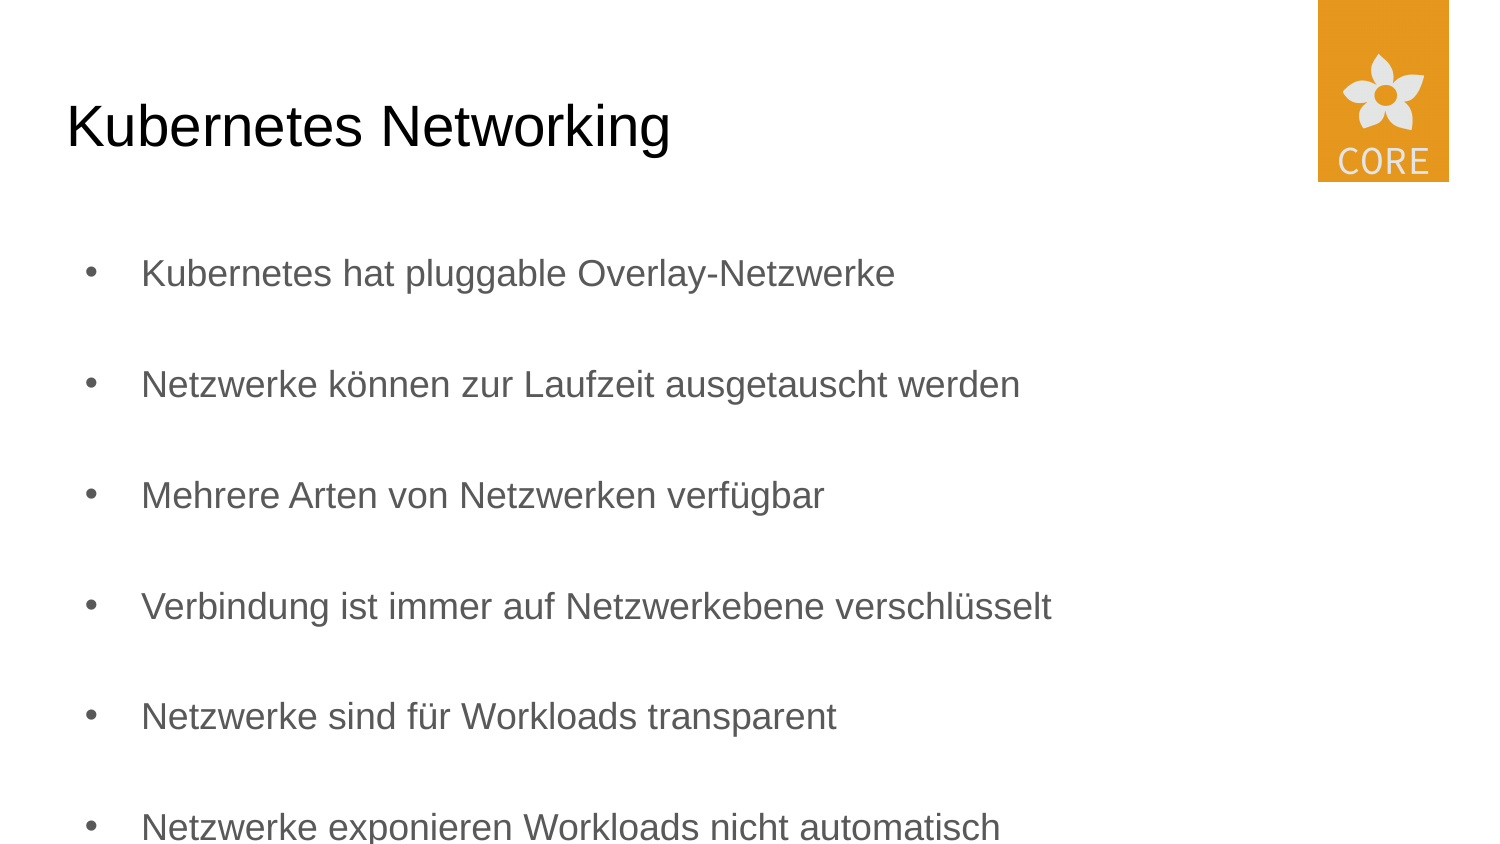

# Kubernetes Networking
Kubernetes hat pluggable Overlay-Netzwerke
Netzwerke können zur Laufzeit ausgetauscht werden
Mehrere Arten von Netzwerken verfügbar
Verbindung ist immer auf Netzwerkebene verschlüsselt
Netzwerke sind für Workloads transparent
Netzwerke exponieren Workloads nicht automatisch